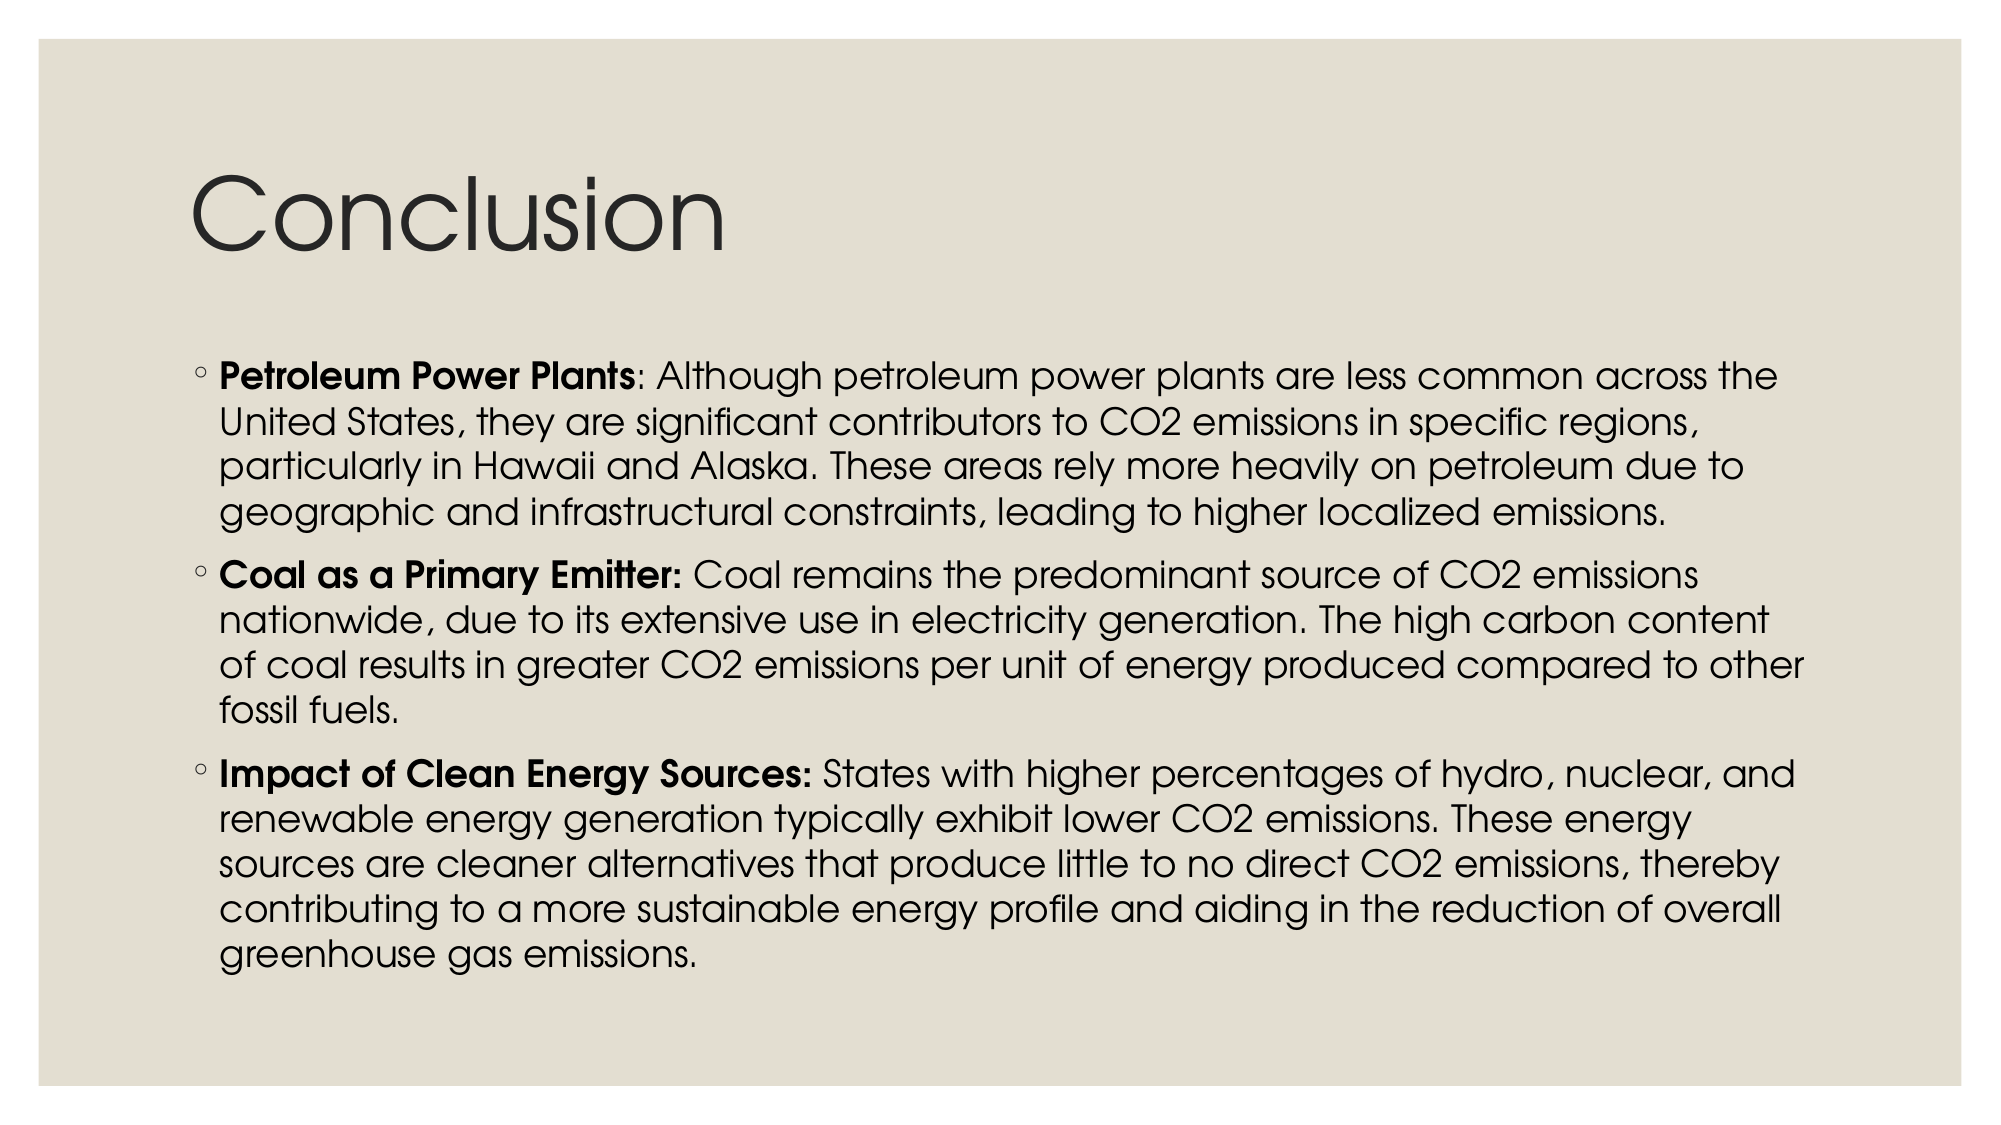

# Conclusion
Petroleum Power Plants: Although petroleum power plants are less common across the United States, they are significant contributors to CO2 emissions in specific regions, particularly in Hawaii and Alaska. These areas rely more heavily on petroleum due to geographic and infrastructural constraints, leading to higher localized emissions.
Coal as a Primary Emitter: Coal remains the predominant source of CO2 emissions nationwide, due to its extensive use in electricity generation. The high carbon content of coal results in greater CO2 emissions per unit of energy produced compared to other fossil fuels.
Impact of Clean Energy Sources: States with higher percentages of hydro, nuclear, and renewable energy generation typically exhibit lower CO2 emissions. These energy sources are cleaner alternatives that produce little to no direct CO2 emissions, thereby contributing to a more sustainable energy profile and aiding in the reduction of overall greenhouse gas emissions.